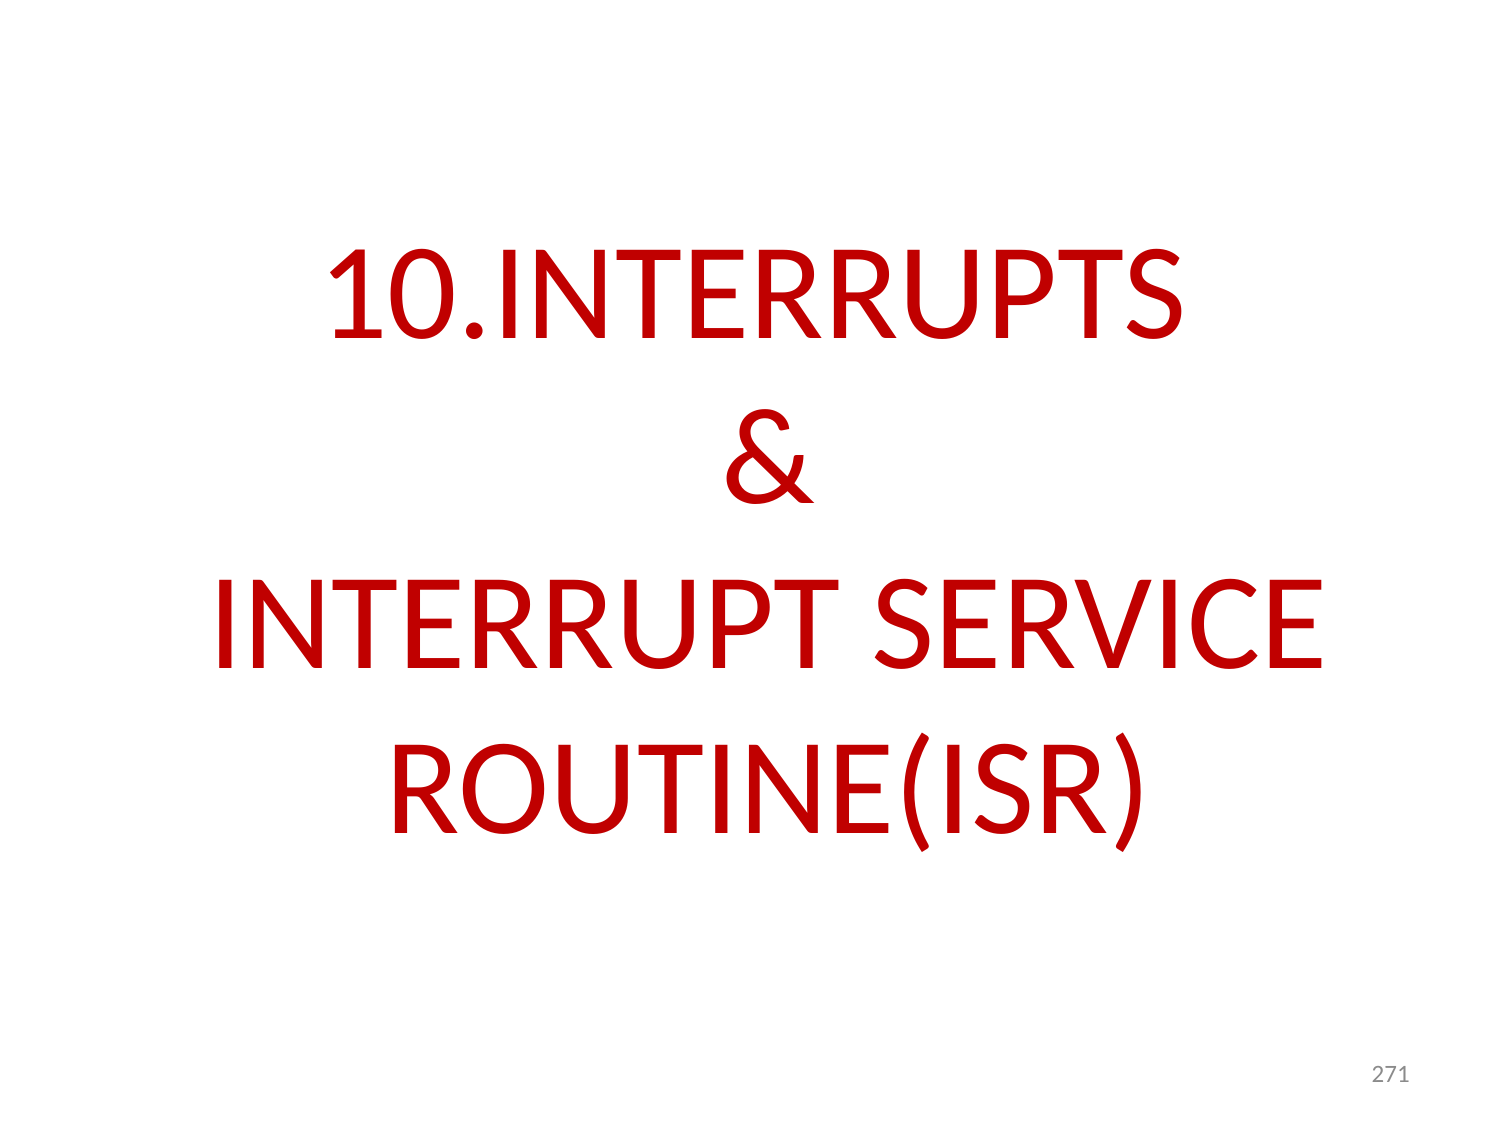

# 10.INTERRUPTS & INTERRUPT SERVICE ROUTINE(ISR)
271